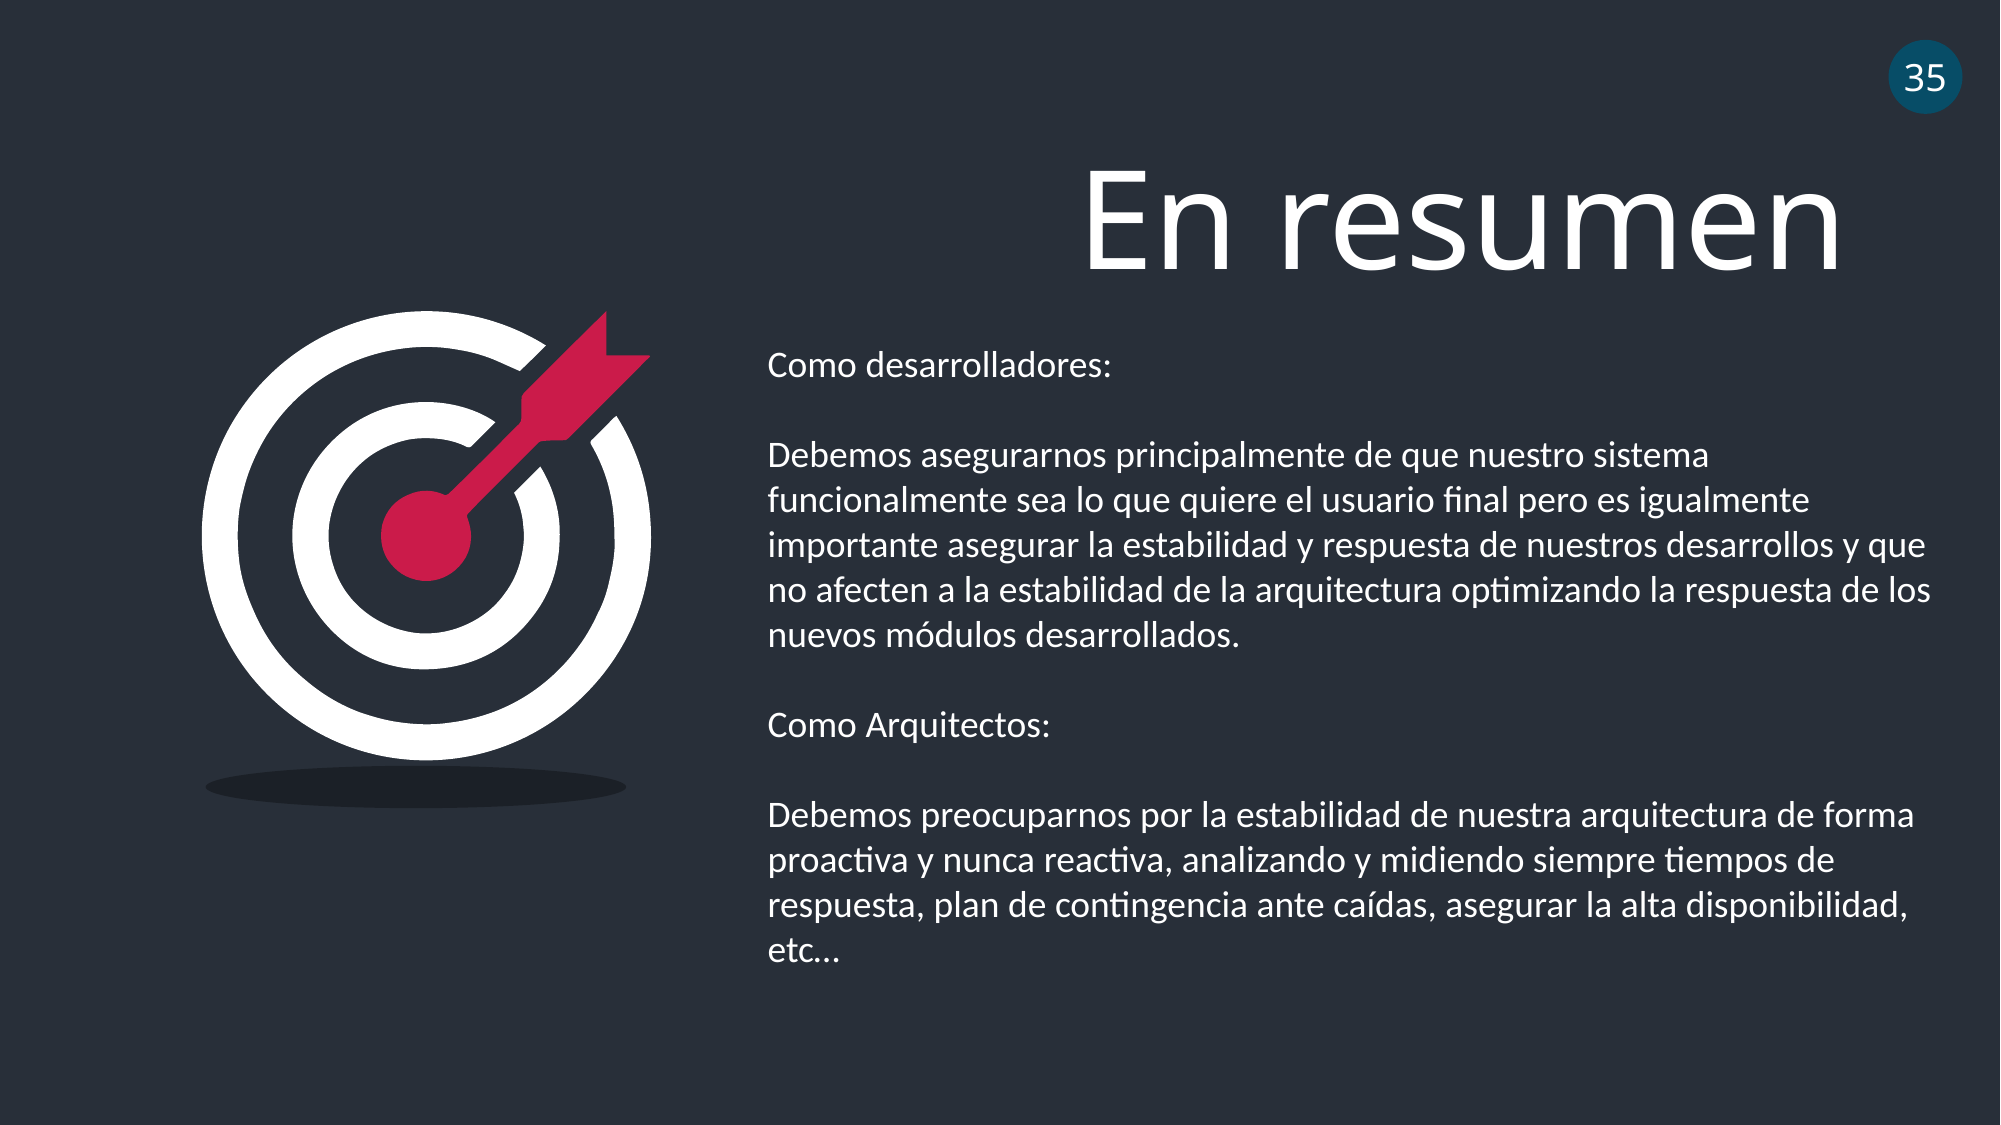

35
En resumen

Como desarrolladores:

Debemos asegurarnos principalmente de que nuestro sistema funcionalmente sea lo que quiere el usuario final pero es igualmente importante asegurar la estabilidad y respuesta de nuestros desarrollos y que no afecten a la estabilidad de la arquitectura optimizando la respuesta de los nuevos módulos desarrollados.

Como Arquitectos:

Debemos preocuparnos por la estabilidad de nuestra arquitectura de forma proactiva y nunca reactiva, analizando y midiendo siempre tiempos de respuesta, plan de contingencia ante caídas, asegurar la alta disponibilidad, etc…